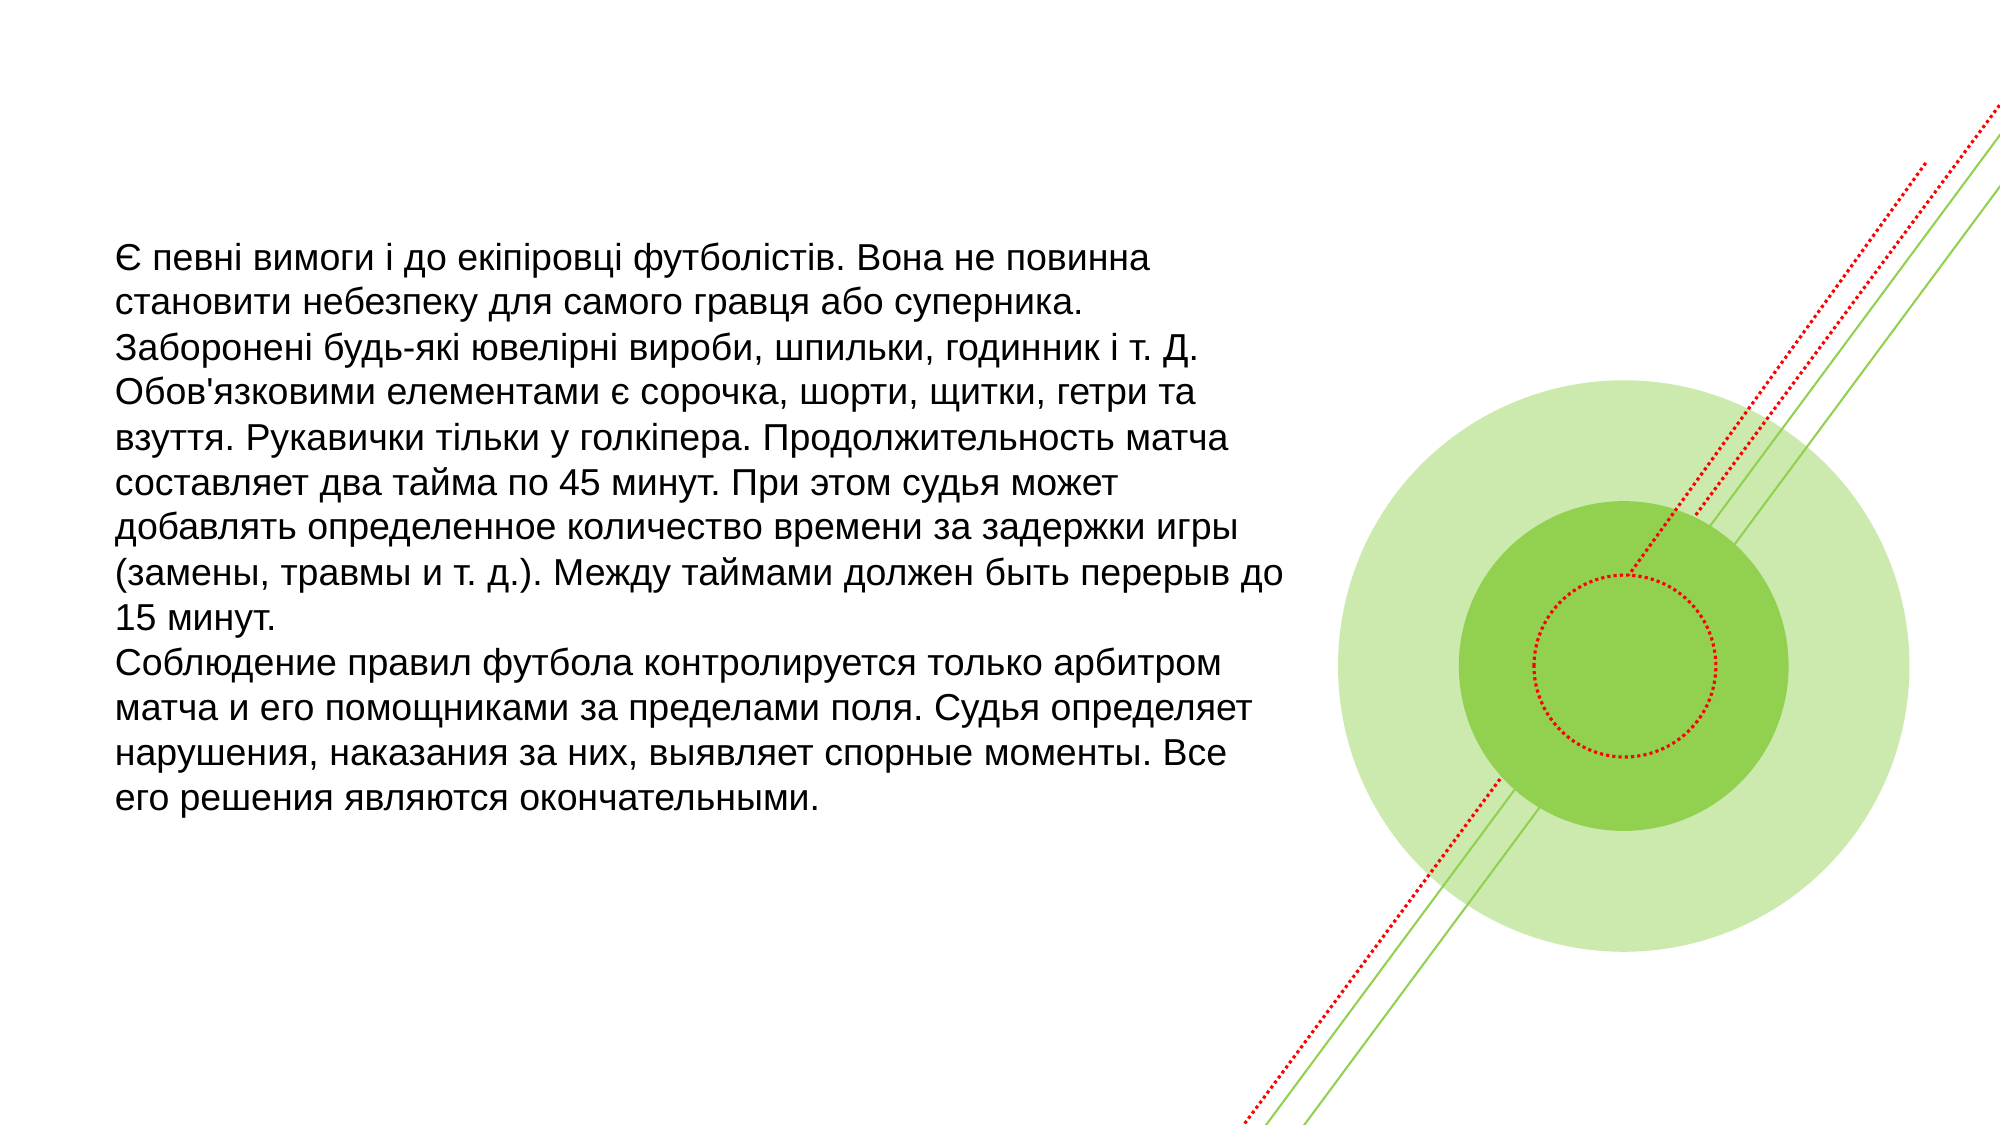

Є певні вимоги і до екіпіровці футболістів. Вона не повинна становити небезпеку для самого гравця або суперника. Заборонені будь-які ювелірні вироби, шпильки, годинник і т. Д. Обов'язковими елементами є сорочка, шорти, щитки, гетри та взуття. Рукавички тільки у голкіпера. Продолжительность матча составляет два тайма по 45 минут. При этом судья может добавлять определенное количество времени за задержки игры (замены, травмы и т. д.). Между таймами должен быть перерыв до 15 минут.
Соблюдение правил футбола контролируется только арбитром матча и его помощниками за пределами поля. Судья определяет нарушения, наказания за них, выявляет спорные моменты. Все его решения являются окончательными.